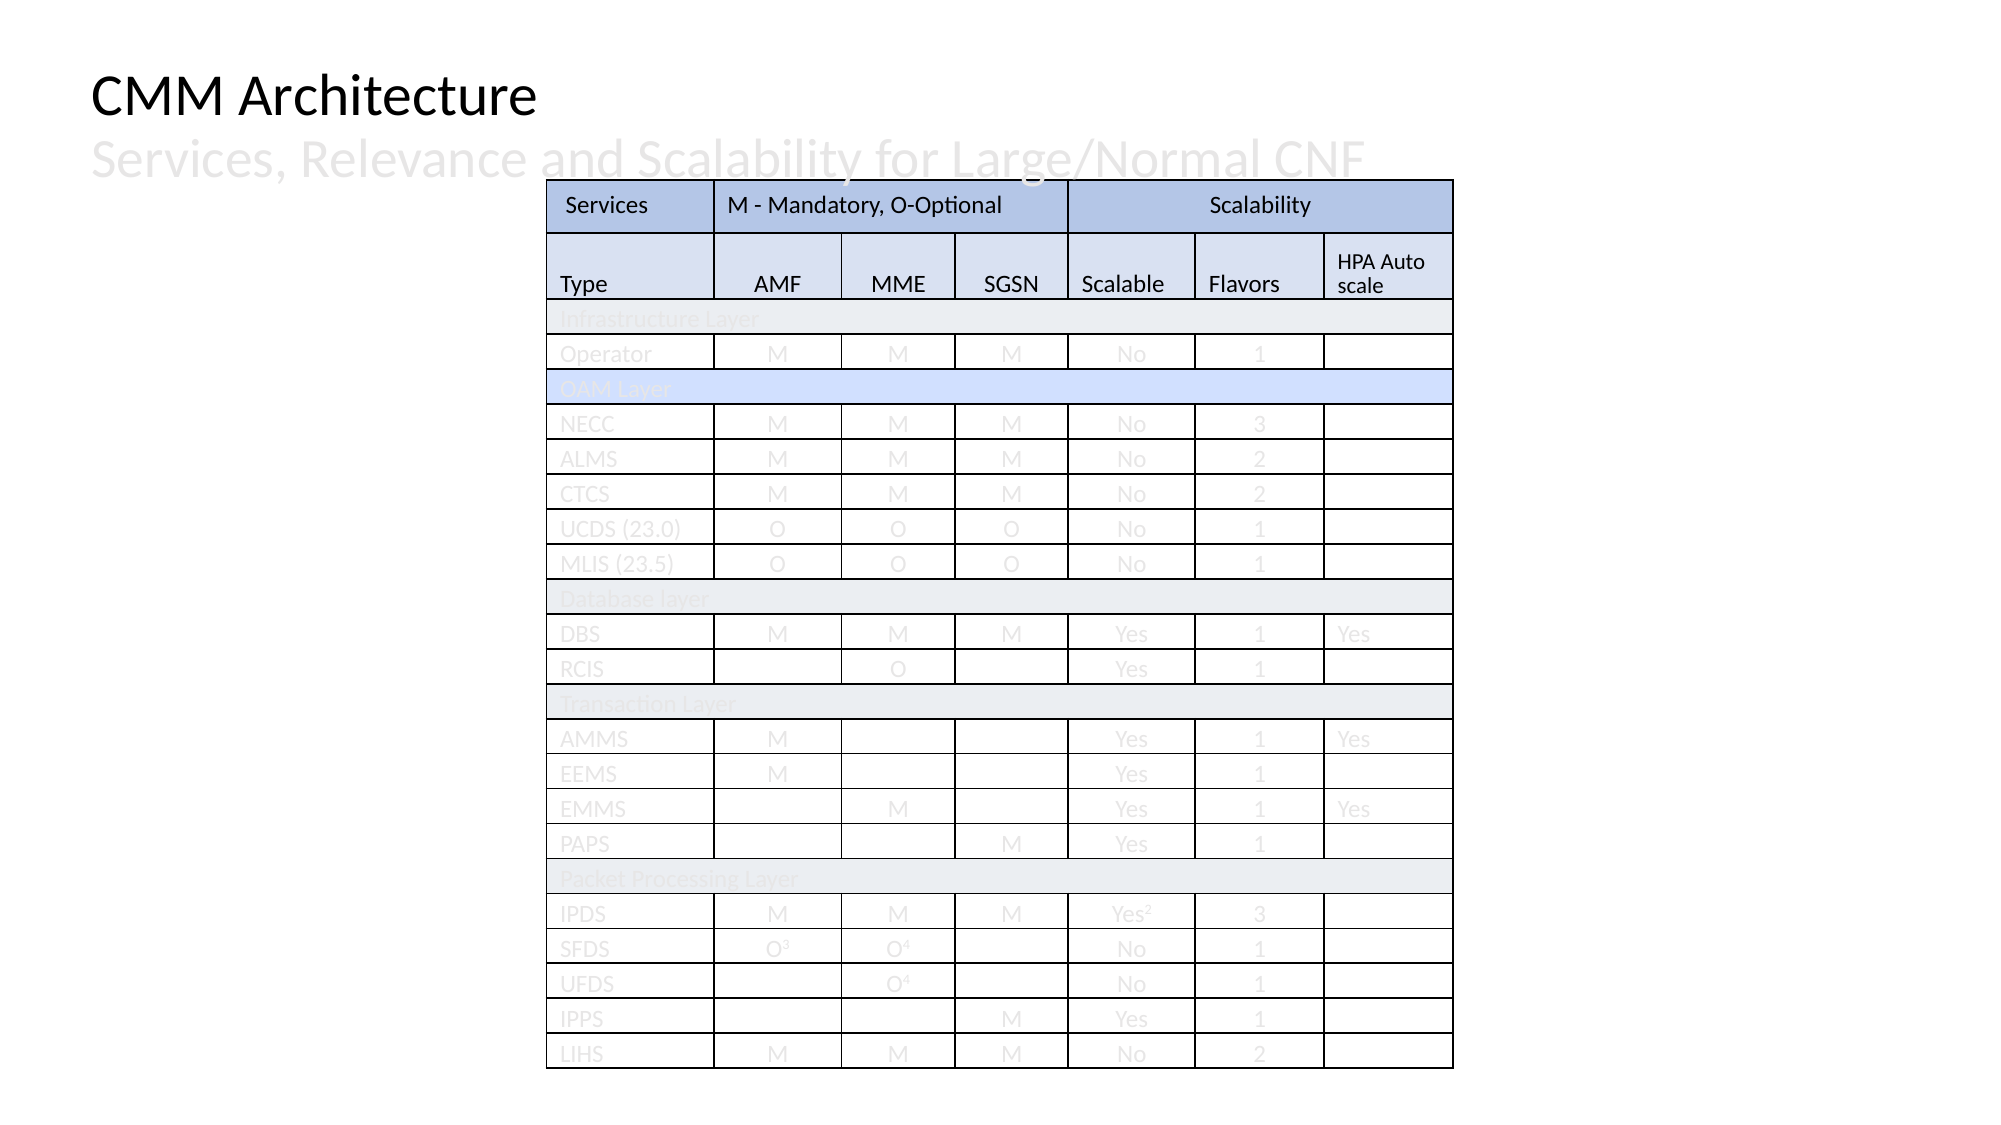

# CMM Architecture
Services, Relevance and Scalability for Large/Normal CNF
| Services | M - Mandatory, O-Optional |  |  | Scalability |  |  |
| --- | --- | --- | --- | --- | --- | --- |
| Type | AMF | MME | SGSN | Scalable | Flavors | HPA Auto scale |
| Infrastructure Layer |  |  |  |  |  |  |
| Operator | M | M | M | No | 1 |  |
| OAM Layer |  |  |  |  |  |  |
| NECC | M | M | M | No | 3 |  |
| ALMS | M | M | M | No | 2 |  |
| CTCS | M | M | M | No | 2 |  |
| UCDS (23.0) | O | O | O | No | 1 |  |
| MLIS (23.5) | O | O | O | No | 1 |  |
| Database layer |  |  |  |  |  |  |
| DBS | M | M | M | Yes | 1 | Yes |
| RCIS |  | O |  | Yes | 1 |  |
| Transaction Layer |  |  |  |  |  |  |
| AMMS | M |  |  | Yes | 1 | Yes |
| EEMS | M |  |  | Yes | 1 |  |
| EMMS |  | M |  | Yes | 1 | Yes |
| PAPS |  |  | M | Yes | 1 |  |
| Packet Processing Layer |  |  |  |  |  |  |
| IPDS | M | M | M | Yes2 | 3 |  |
| SFDS | O3 | O4 |  | No | 1 |  |
| UFDS |  | O4 |  | No | 1 |  |
| IPPS |  |  | M | Yes | 1 |  |
| LIHS | M | M | M | No | 2 |  |